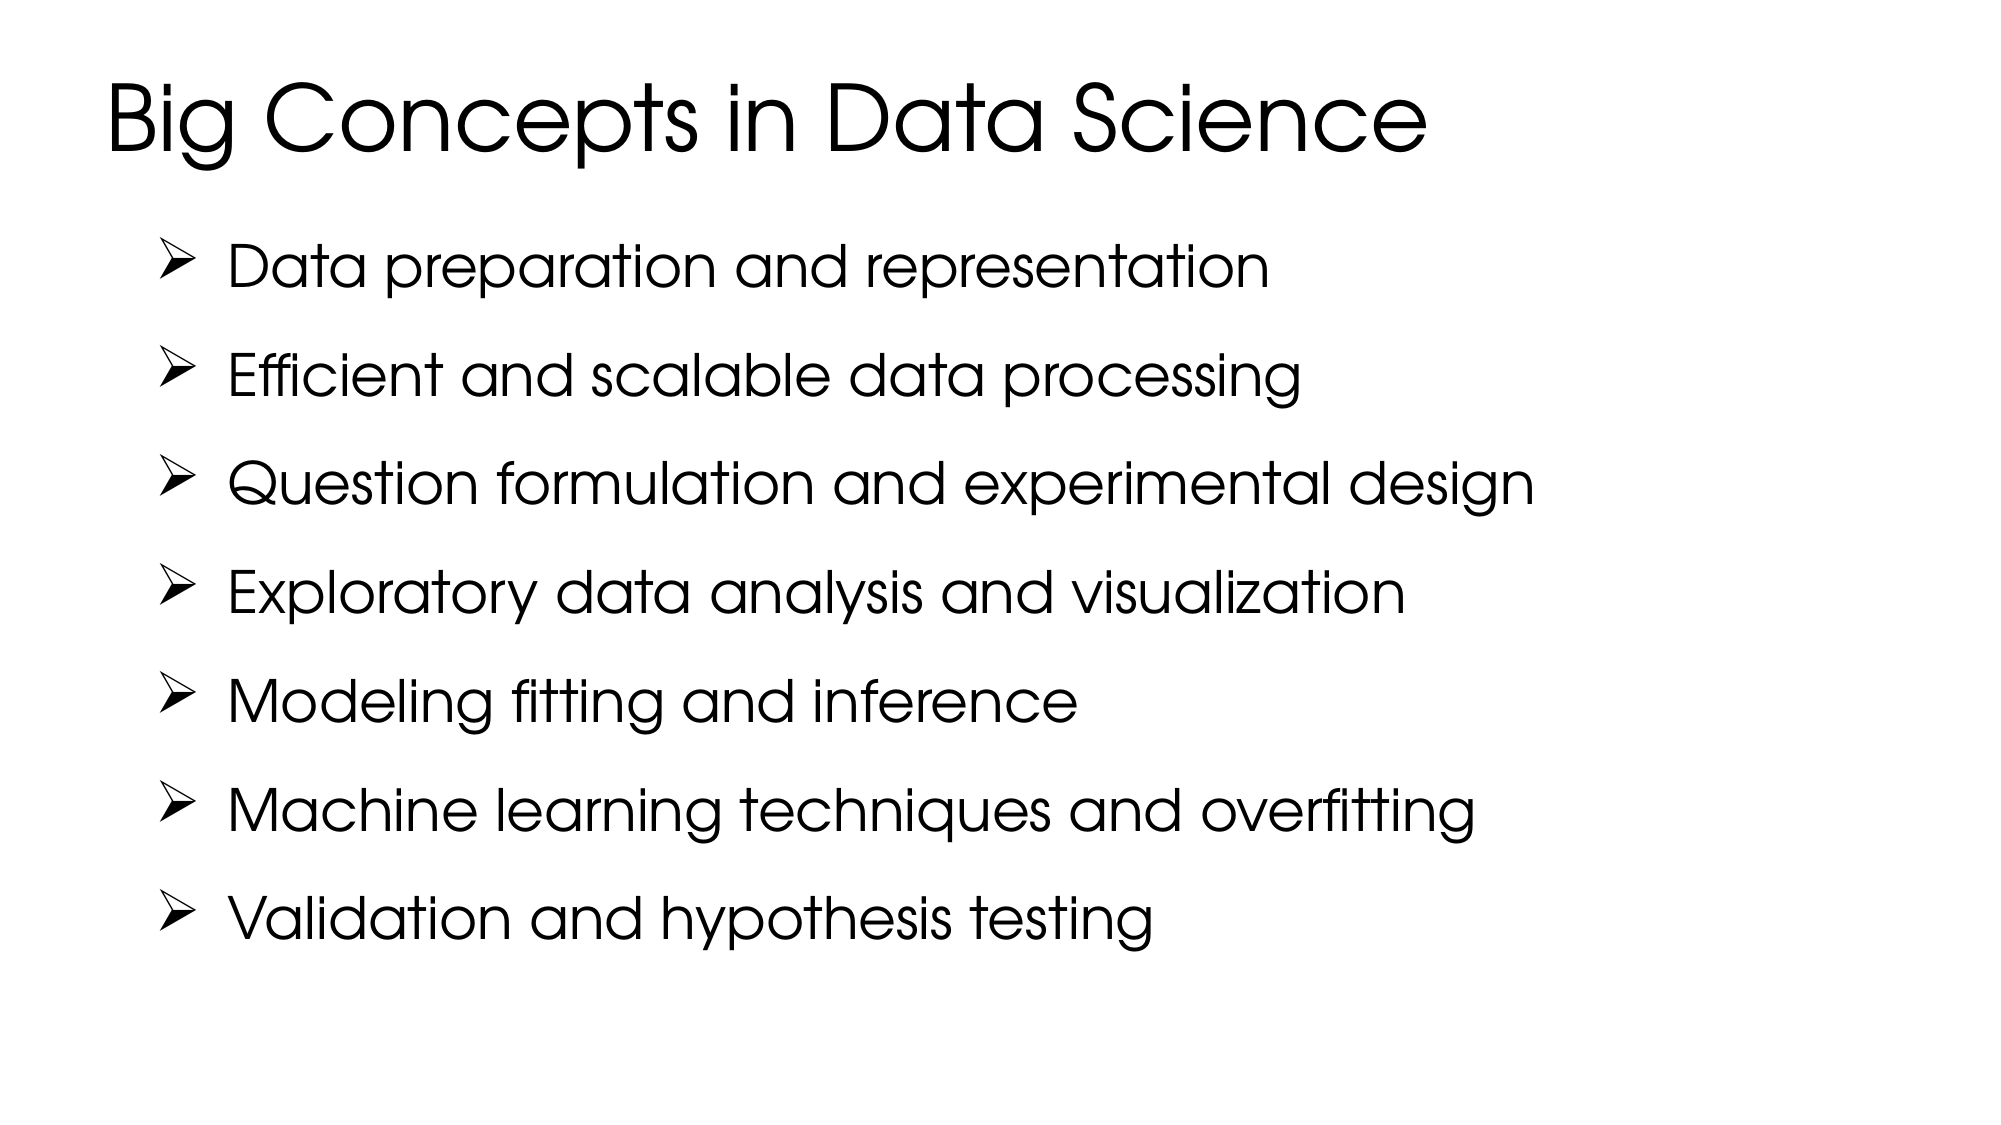

# Big Concepts in Data Science
Data preparation and representation
Efficient and scalable data processing
Question formulation and experimental design
Exploratory data analysis and visualization
Modeling fitting and inference
Machine learning techniques and overfitting
Validation and hypothesis testing